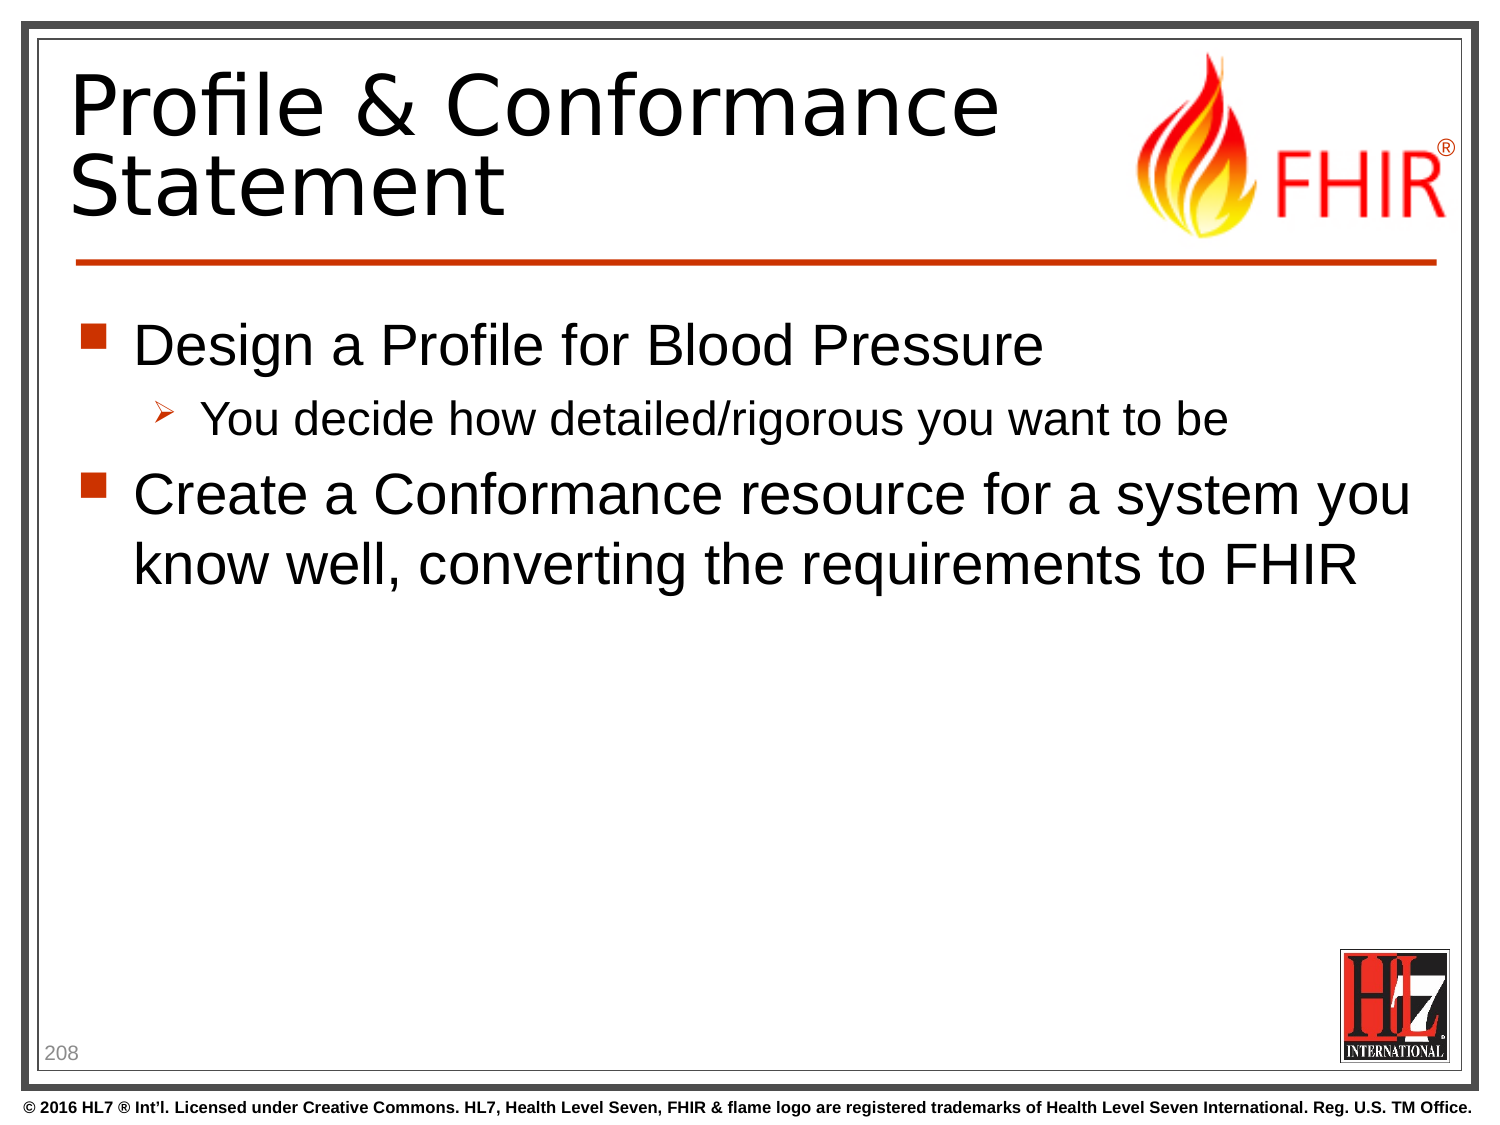

Design a Profile for Blood Pressure
You decide how detailed/rigorous you want to be
Create a Conformance resource for a system you know well, converting the requirements to FHIR
# Profile & Conformance Statement
208